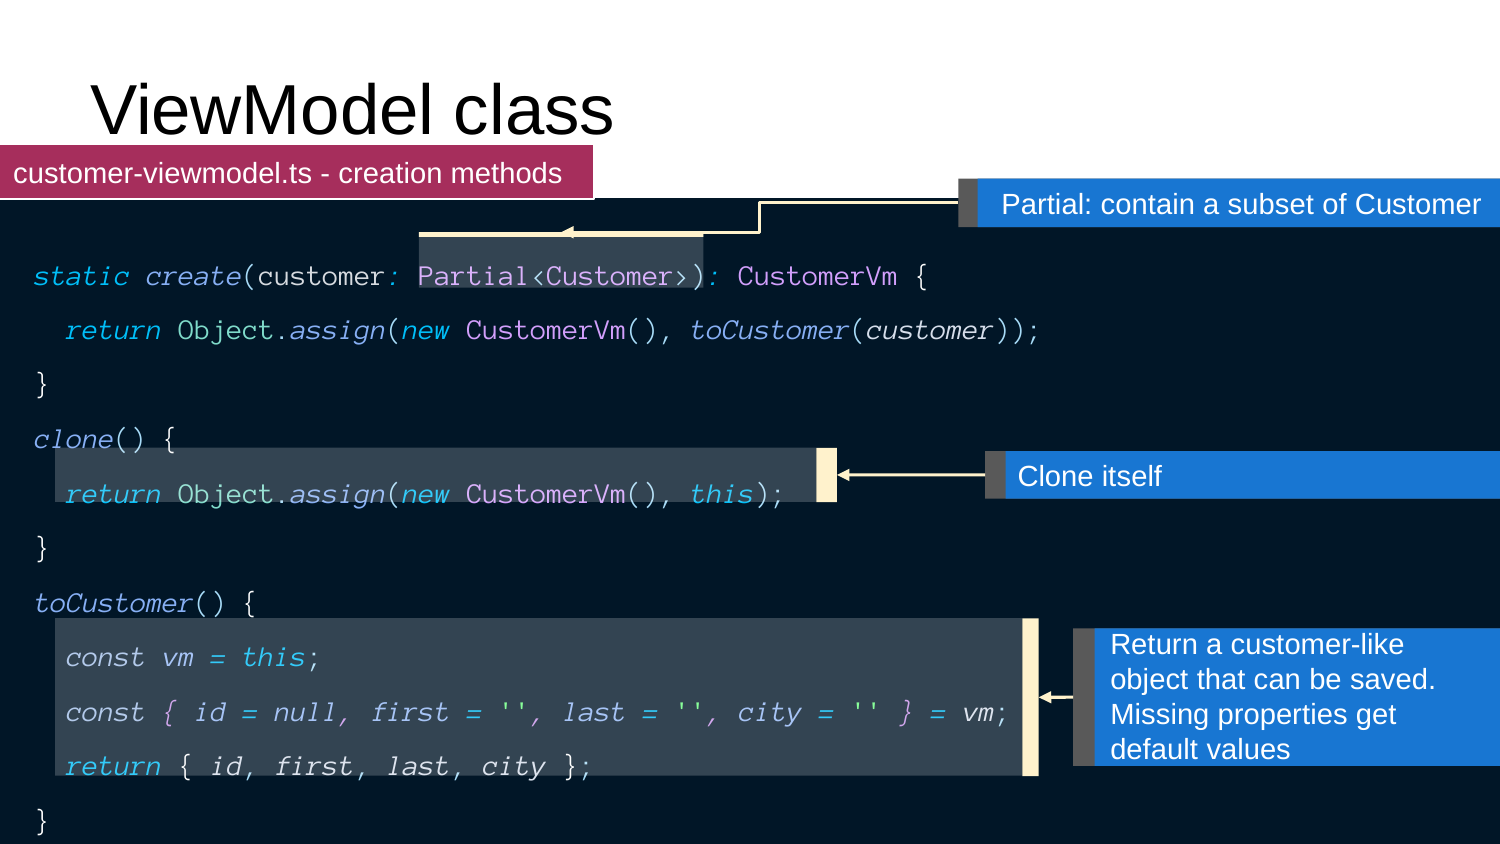

# ViewModel class
customer-viewmodel.ts - creation methods

Partial: contain a subset of Customer

 static create(customer: Partial<Customer>): CustomerVm {
   return Object.assign(new CustomerVm(), toCustomer(customer));
 }
 clone() {
   return Object.assign(new CustomerVm(), this);
 }
 toCustomer() {
   const vm = this;
   const { id = null, first = '', last = '', city = '' } = vm;
   return { id, first, last, city };
 }

Clone itself

Return a customer-like object that can be saved.
Missing properties get default values